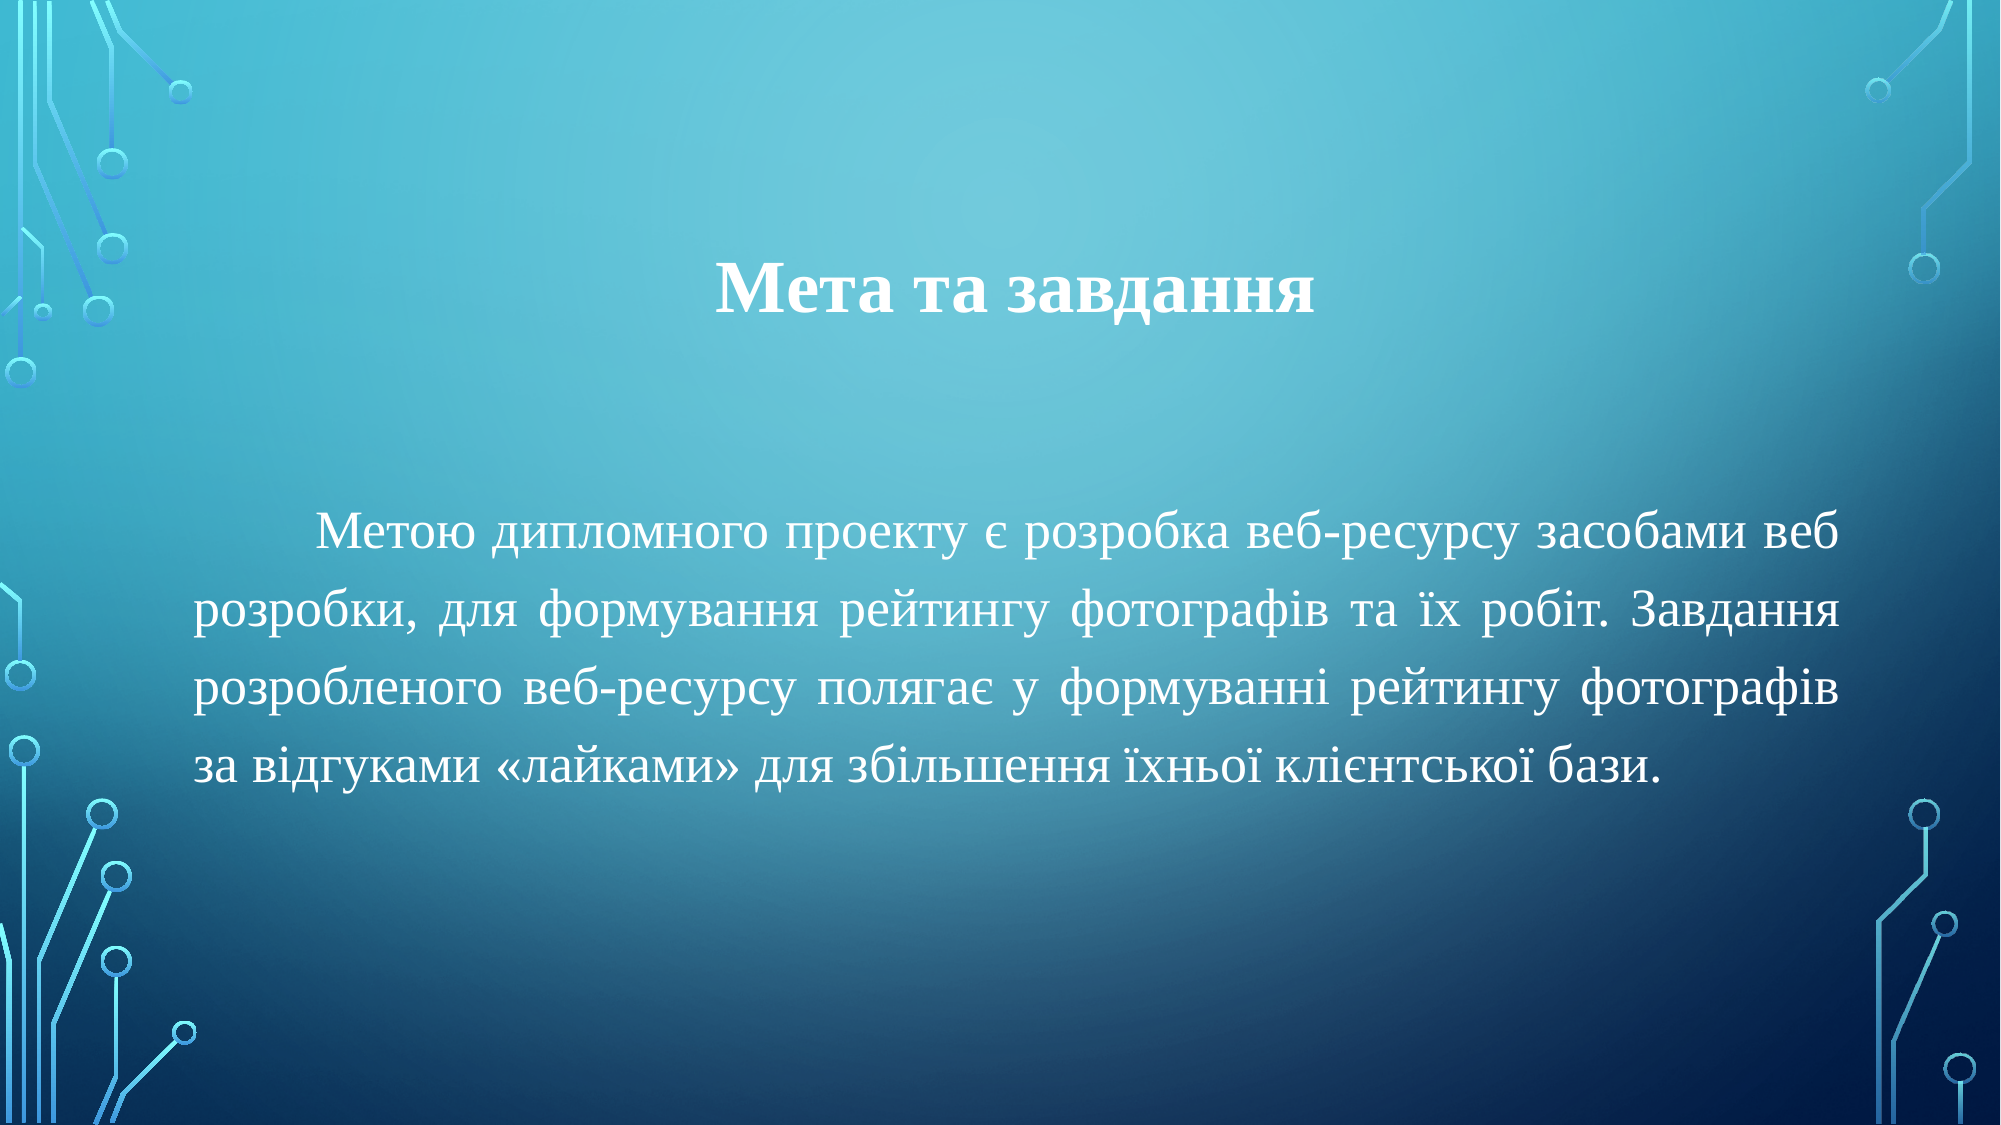

# Мета та завдання
	Метою дипломного проекту є розробка веб-ресурсу засобами веб розробки, для формування рейтингу фотографів та їх робіт. Завдання розробленого веб-ресурсу полягає у формуванні рейтингу фотографів за відгуками «лайками» для збільшення їхньої клієнтської бази.